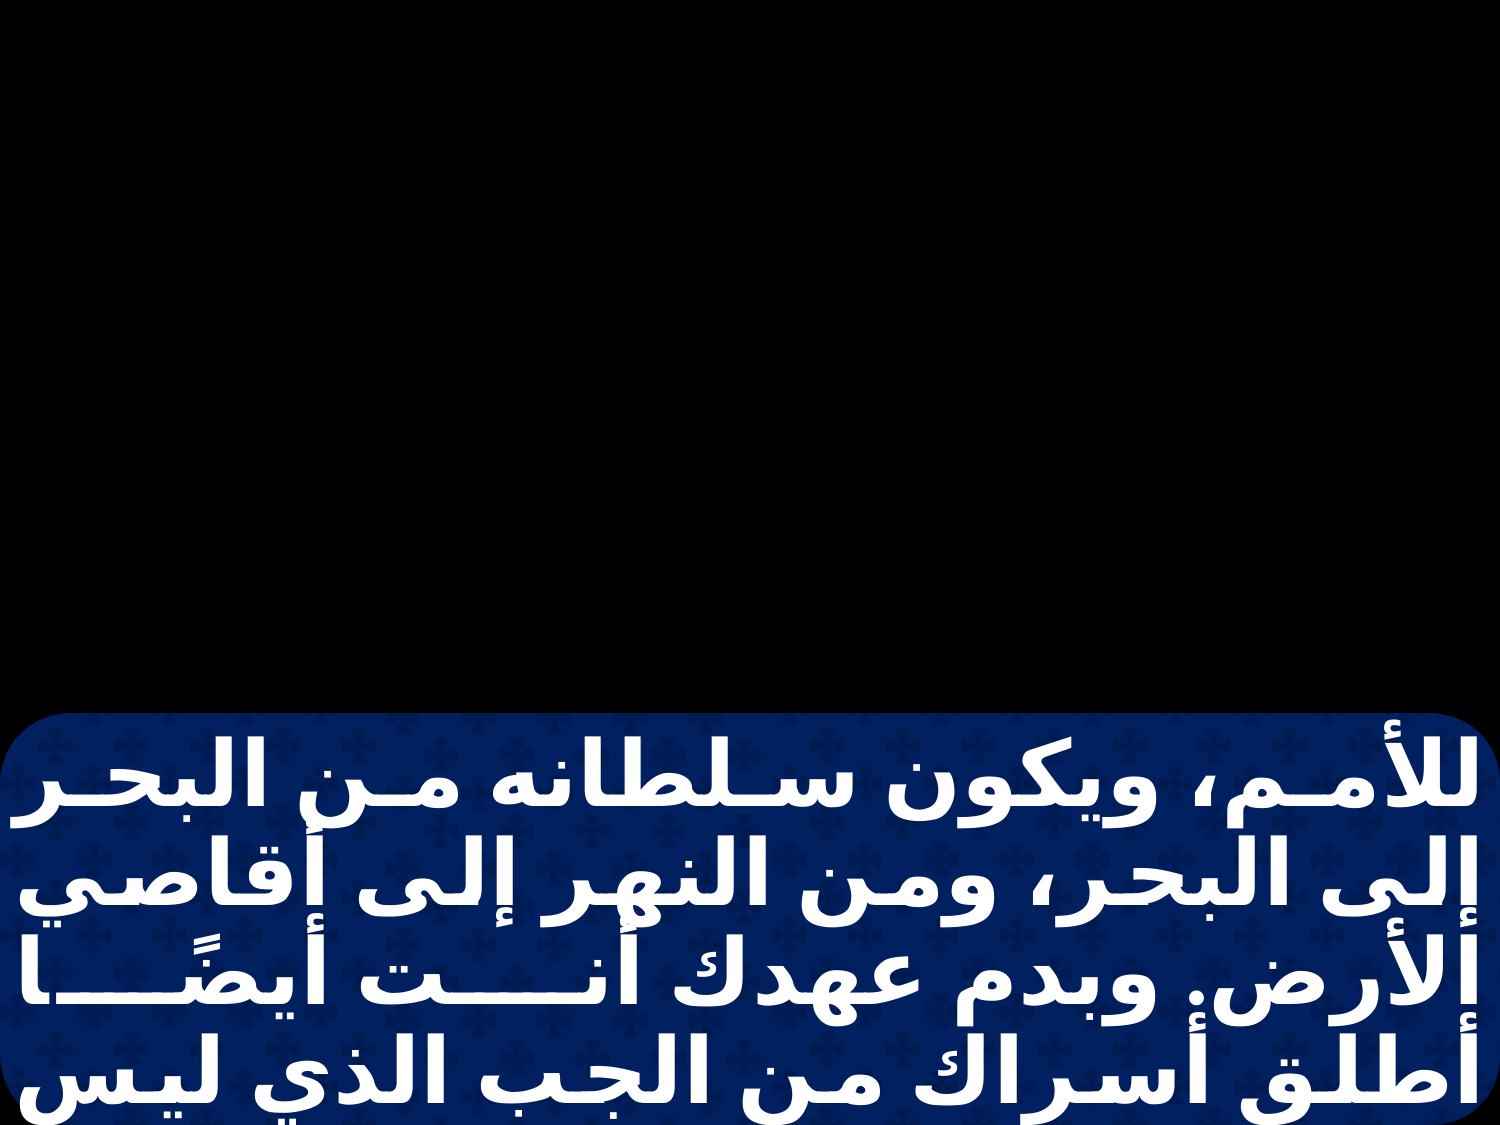

للأمم، ويكون سلطانه من البحر إلى البحر، ومن النهر إلى أقاصي الأرض. وبدم عهدك أنت أيضًا أطلق أسراك من الجب الذي ليس فيه ماءً. ارجعوا إلى الحصن يا أسرى الرجاء. وبدل يومٍ واحدٍ من